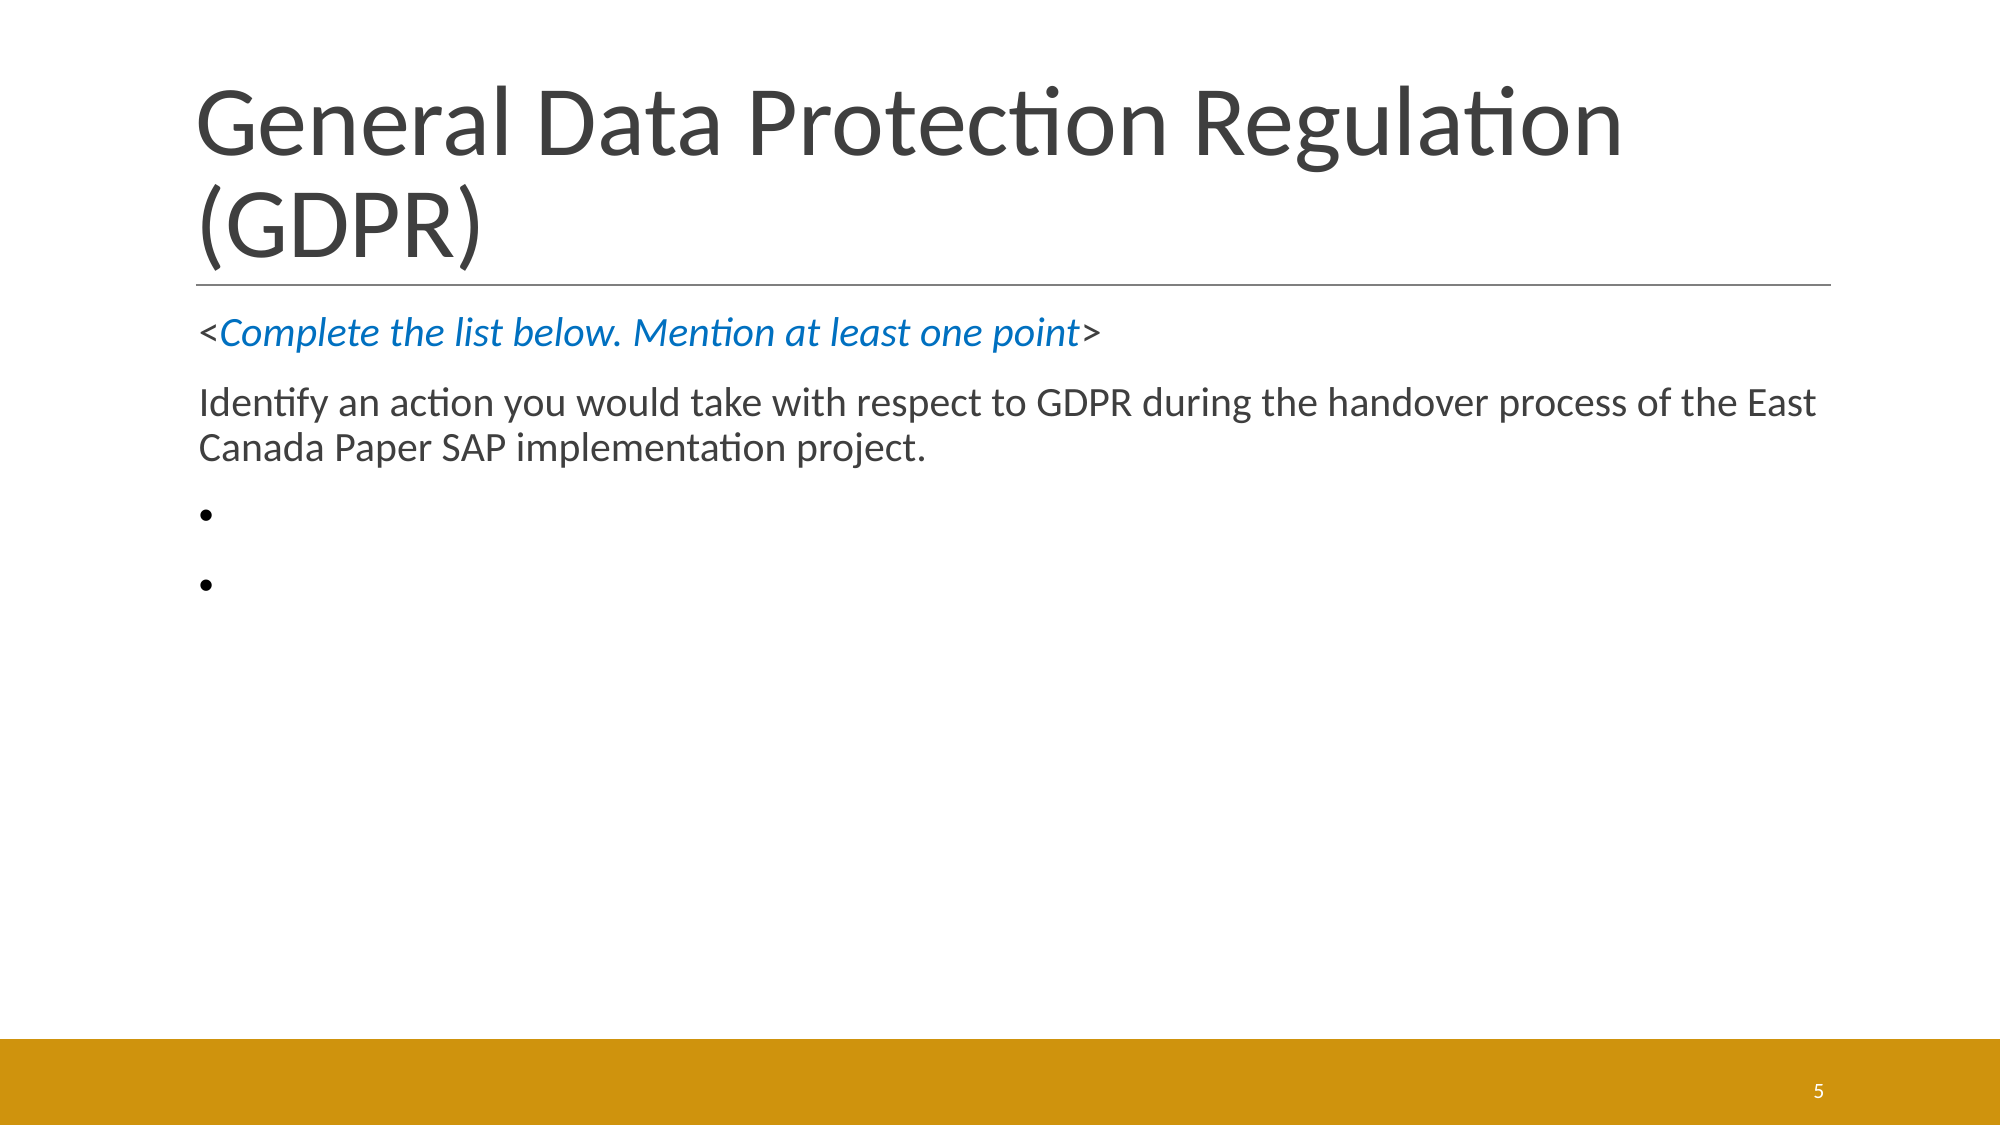

# General Data Protection Regulation (GDPR)
<Complete the list below. Mention at least one point>
Identify an action you would take with respect to GDPR during the handover process of the East Canada Paper SAP implementation project.

5